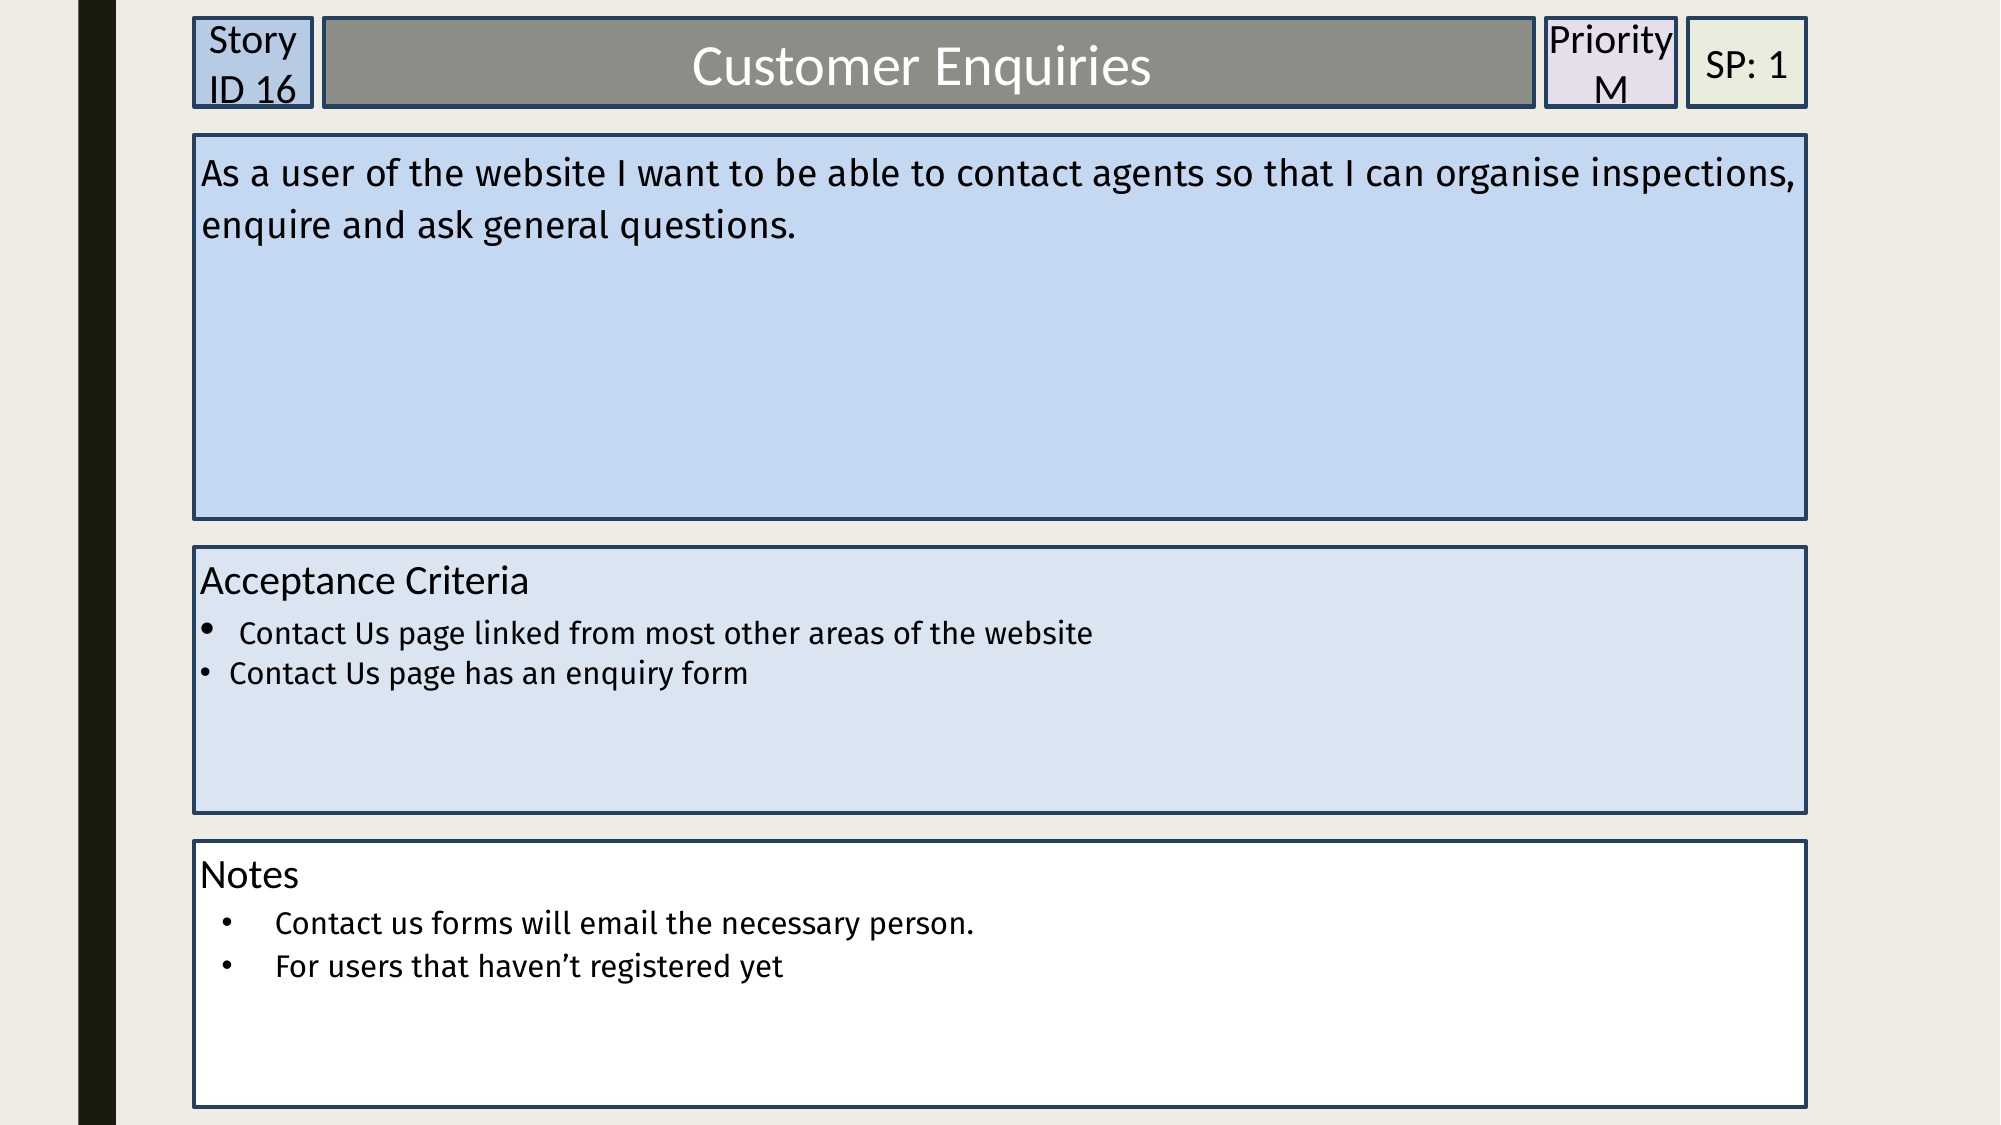

Priority
M

Story ID 16

Customer Enquiries

SP: 1

As a user of the website I want to be able to contact agents so that I can organise inspections, enquire and ask general questions.

Acceptance Criteria
 Contact Us page linked from most other areas of the website
Contact Us page has an enquiry form

Notes
Contact us forms will email the necessary person.
For users that haven’t registered yet